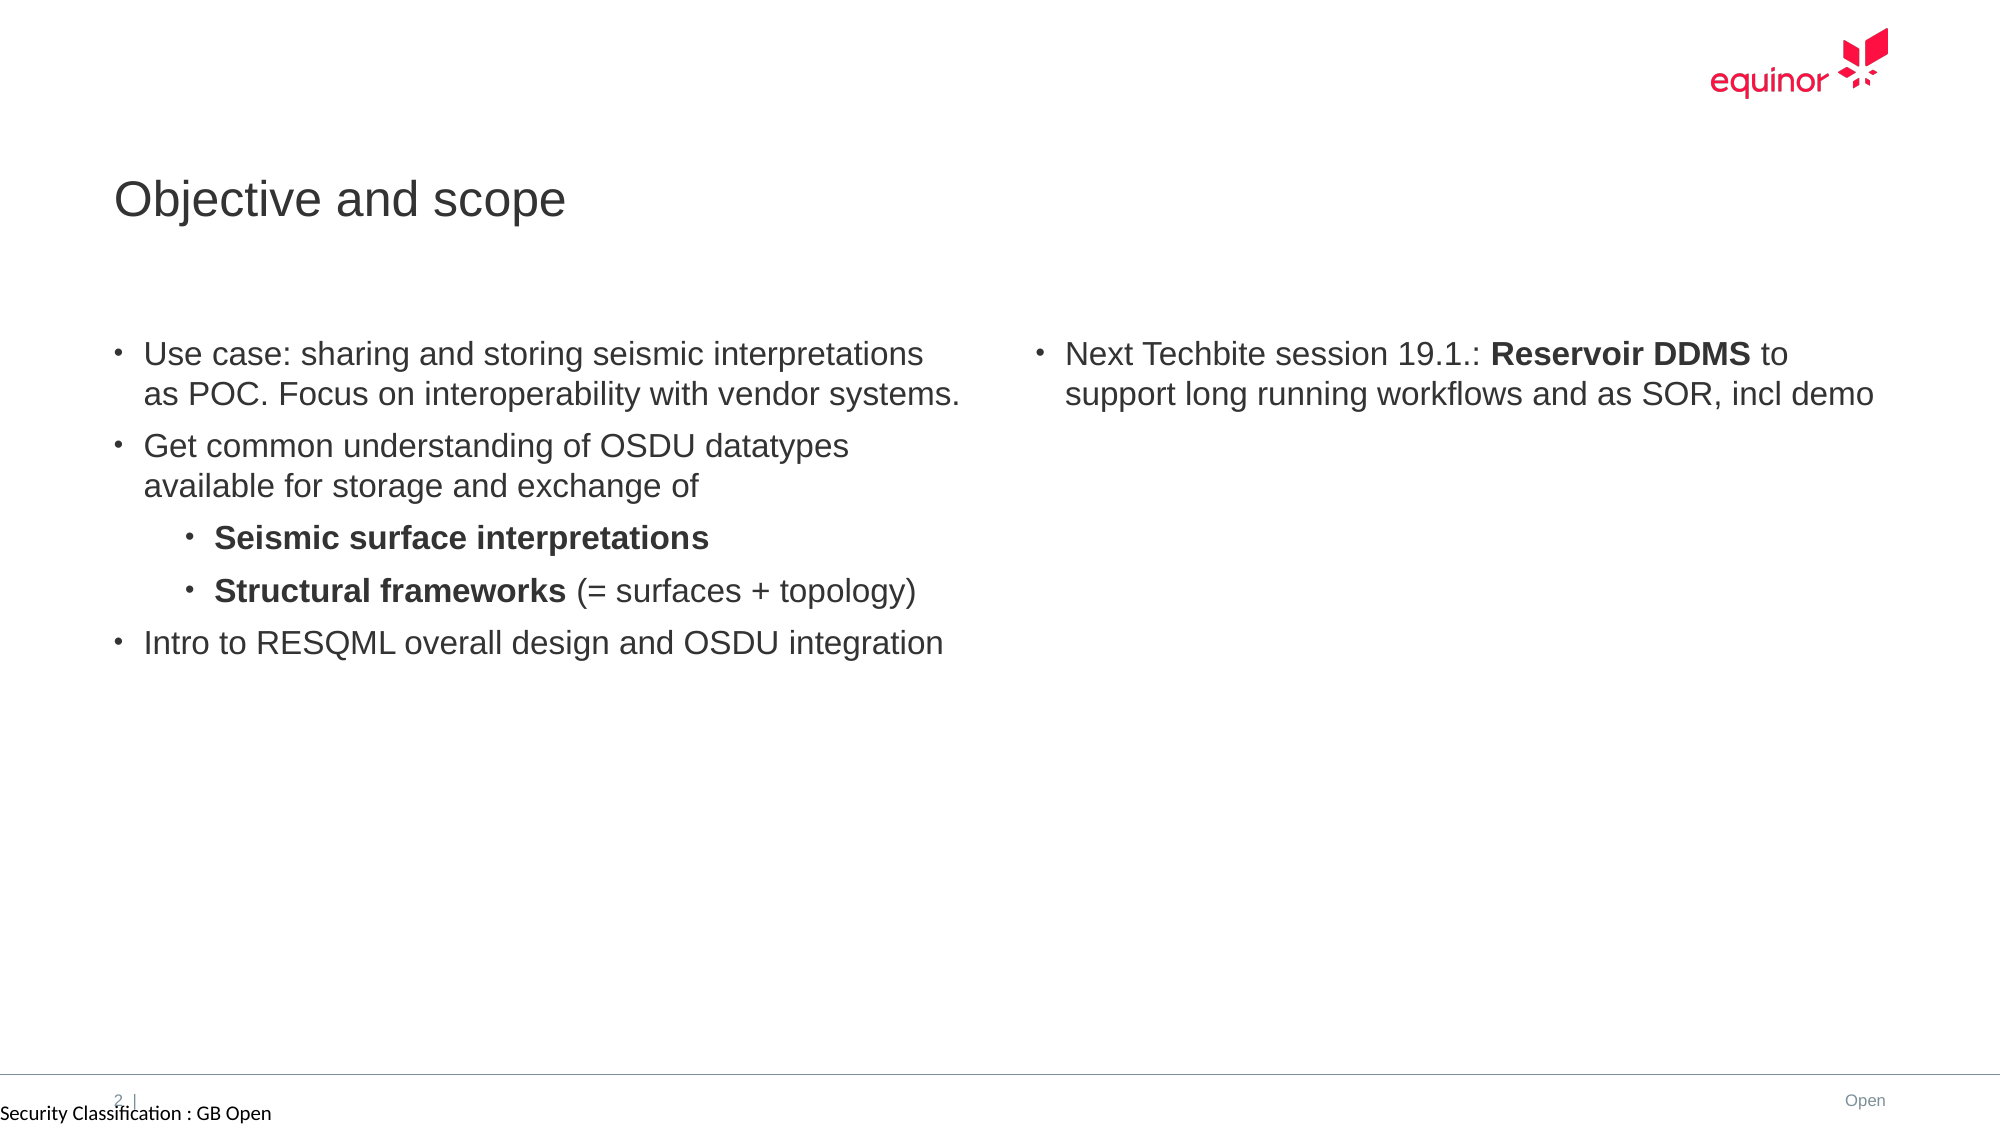

# Objective and scope
Use case: sharing and storing seismic interpretations as POC. Focus on interoperability with vendor systems.
Get common understanding of OSDU datatypes available for storage and exchange of
Seismic surface interpretations
Structural frameworks (= surfaces + topology)
Intro to RESQML overall design and OSDU integration

Next Techbite session 19.1.: Reservoir DDMS to support long running workflows and as SOR, incl demo

2  |